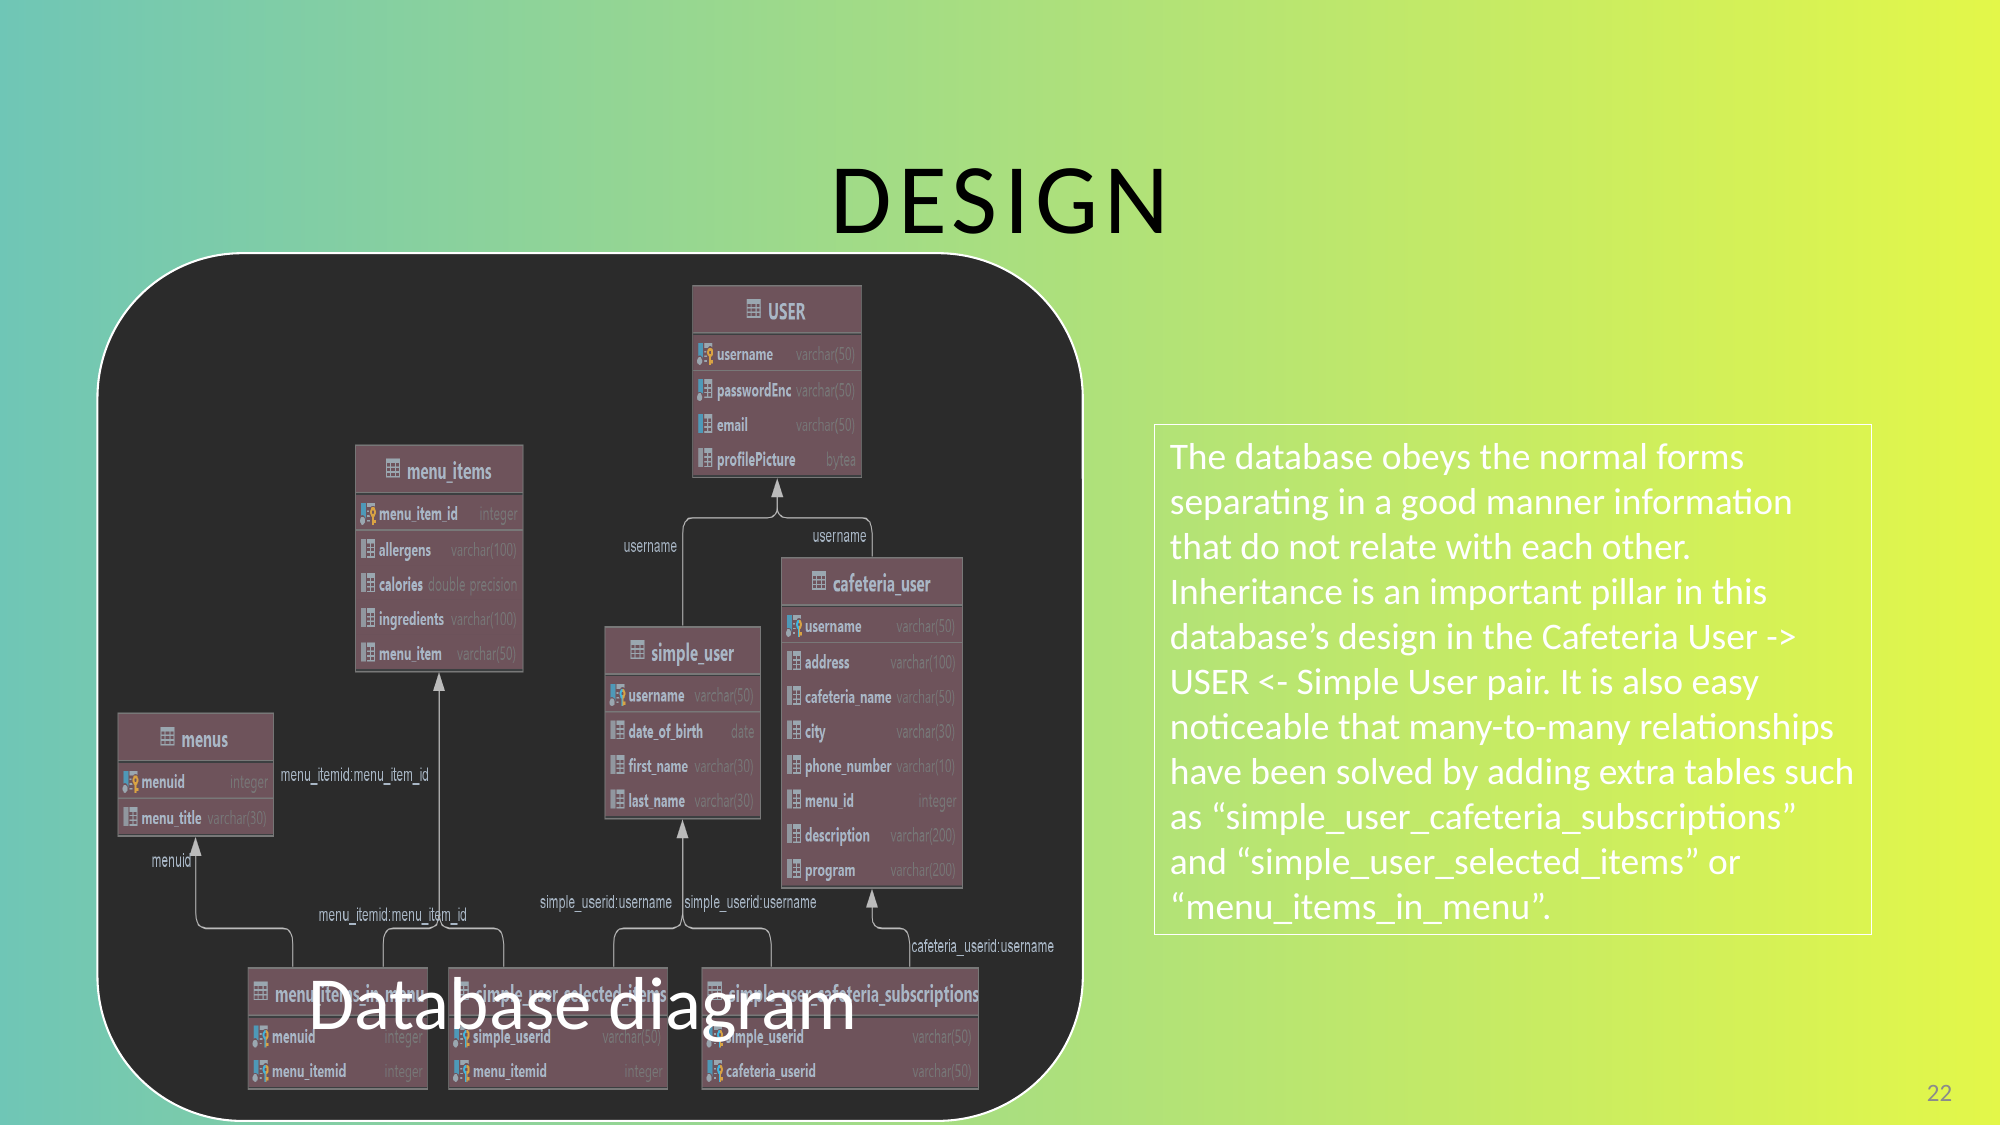

# Design
Database diagram
The database obeys the normal forms separating in a good manner information that do not relate with each other. Inheritance is an important pillar in this database’s design in the Cafeteria User -> USER <- Simple User pair. It is also easy noticeable that many-to-many relationships have been solved by adding extra tables such as “simple_user_cafeteria_subscriptions” and “simple_user_selected_items” or “menu_items_in_menu”.
22